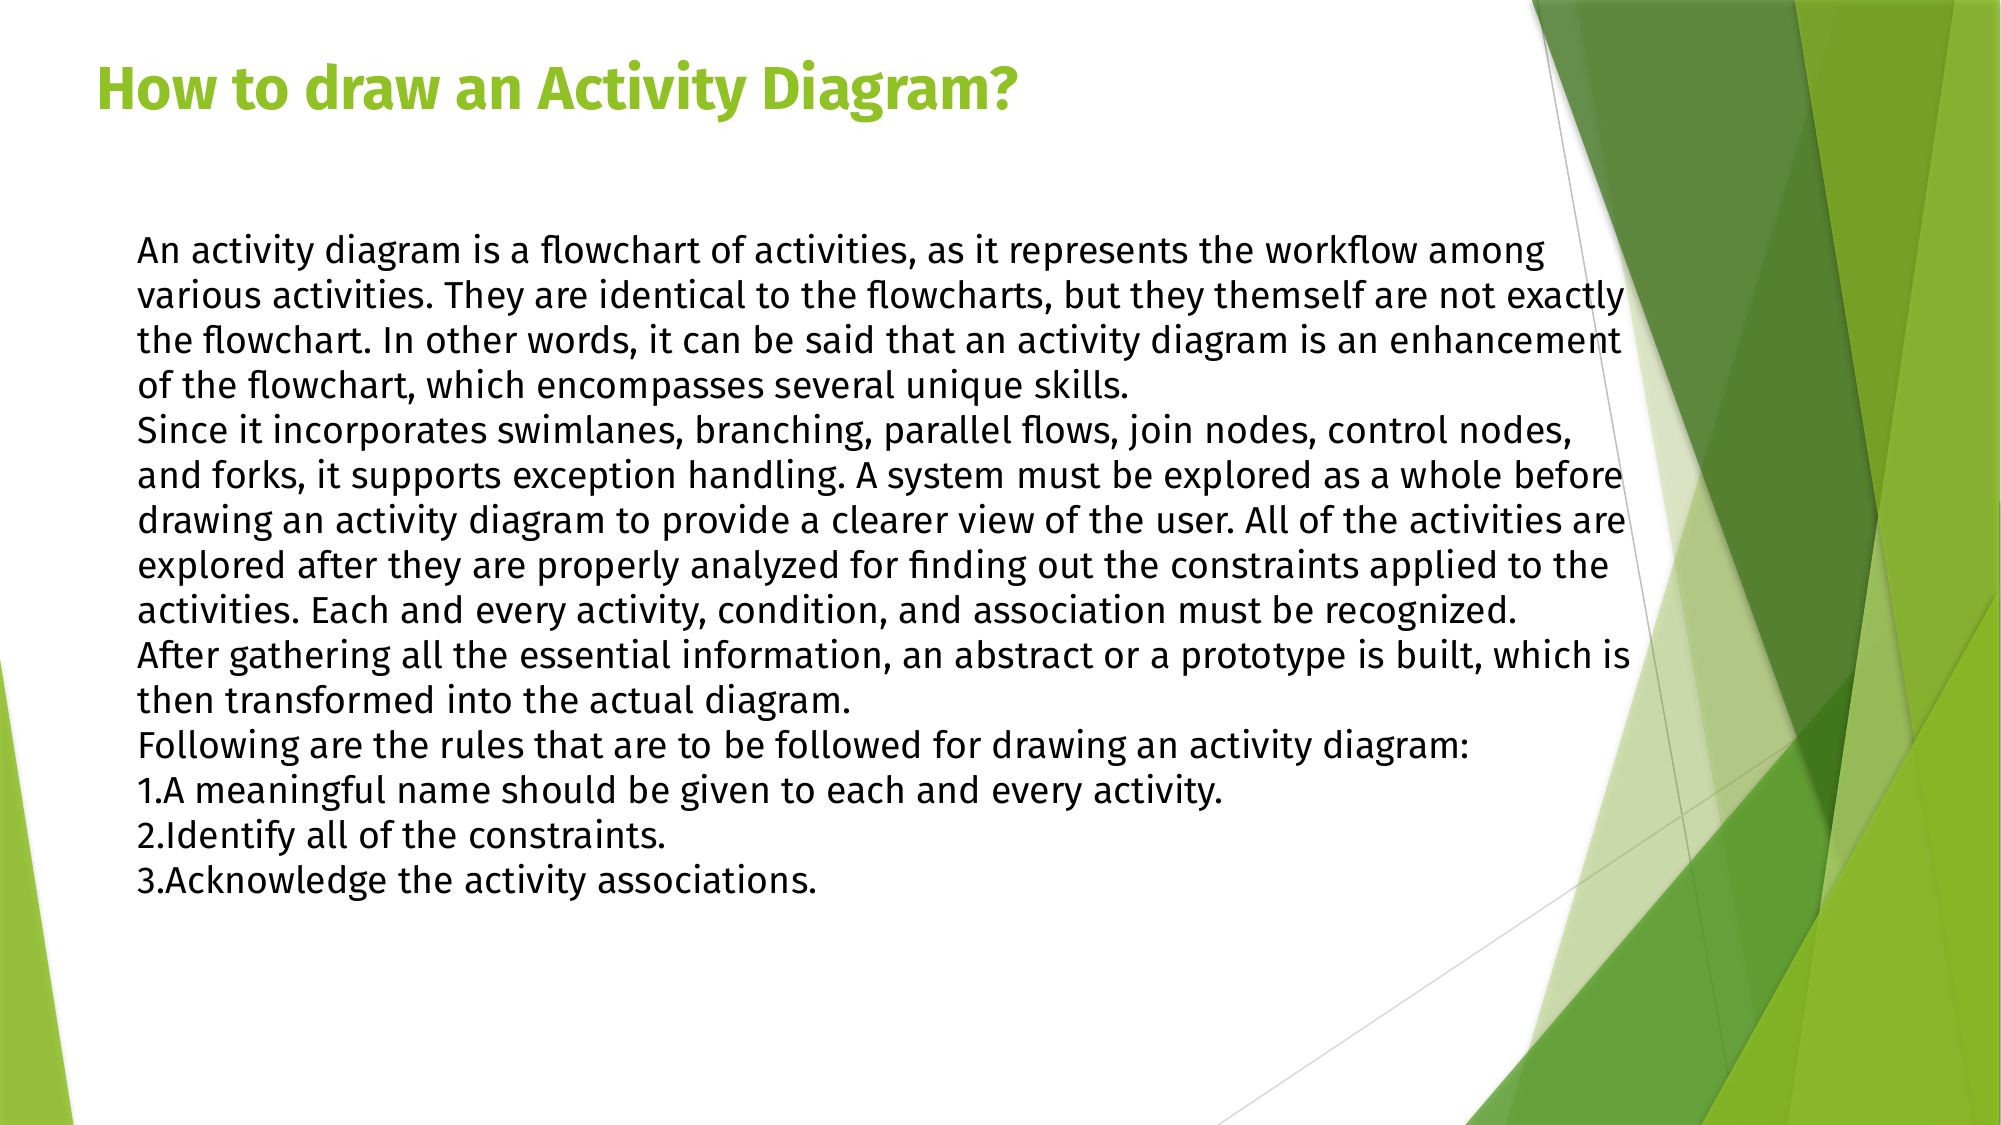

# How to draw an Activity Diagram?
An activity diagram is a flowchart of activities, as it represents the workflow among various activities. They are identical to the flowcharts, but they themself are not exactly the flowchart. In other words, it can be said that an activity diagram is an enhancement of the flowchart, which encompasses several unique skills.
Since it incorporates swimlanes, branching, parallel flows, join nodes, control nodes, and forks, it supports exception handling. A system must be explored as a whole before drawing an activity diagram to provide a clearer view of the user. All of the activities are explored after they are properly analyzed for finding out the constraints applied to the activities. Each and every activity, condition, and association must be recognized.
After gathering all the essential information, an abstract or a prototype is built, which is then transformed into the actual diagram.
Following are the rules that are to be followed for drawing an activity diagram:
A meaningful name should be given to each and every activity.
Identify all of the constraints.
Acknowledge the activity associations.